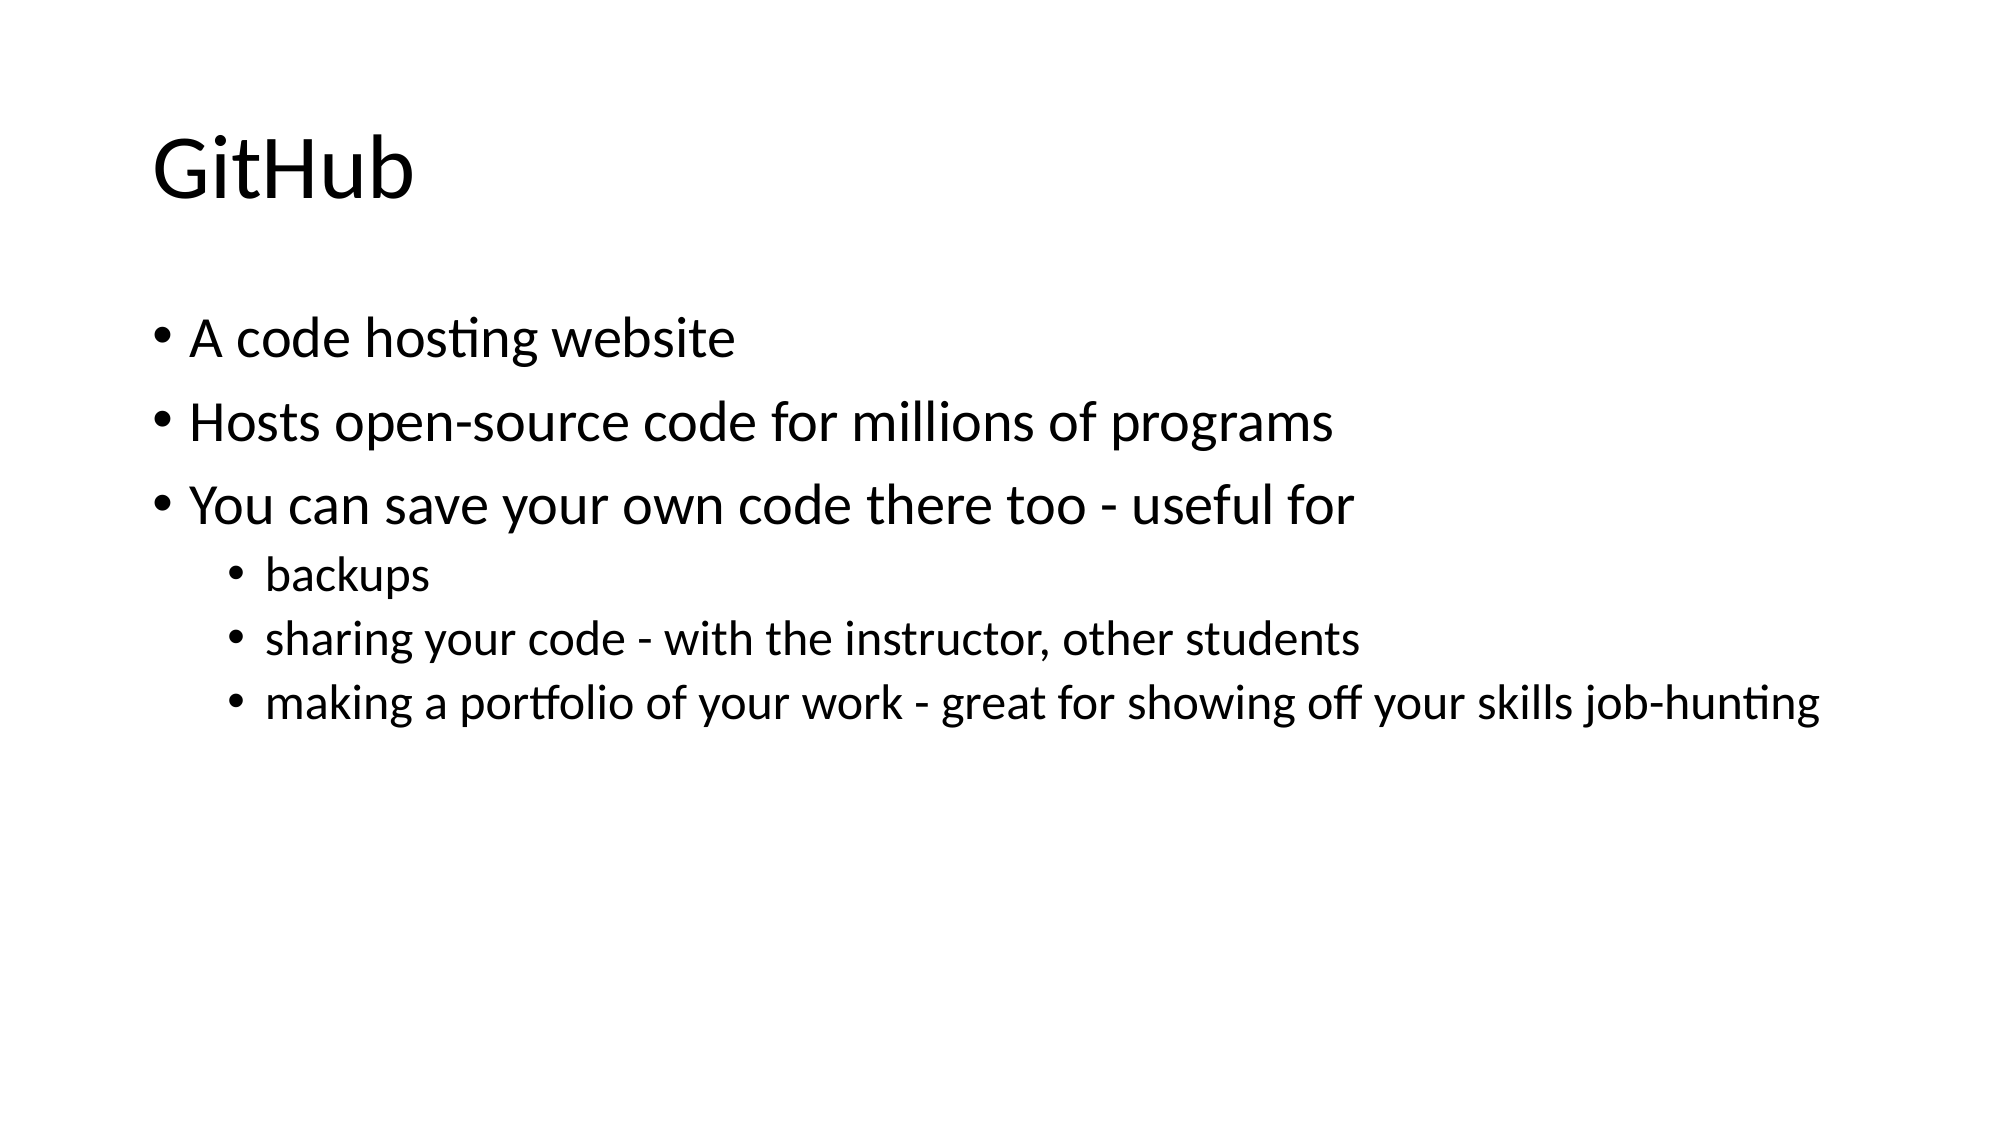

# GitHub
A code hosting website
Hosts open-source code for millions of programs
You can save your own code there too - useful for
backups
sharing your code - with the instructor, other students
making a portfolio of your work - great for showing off your skills job-hunting